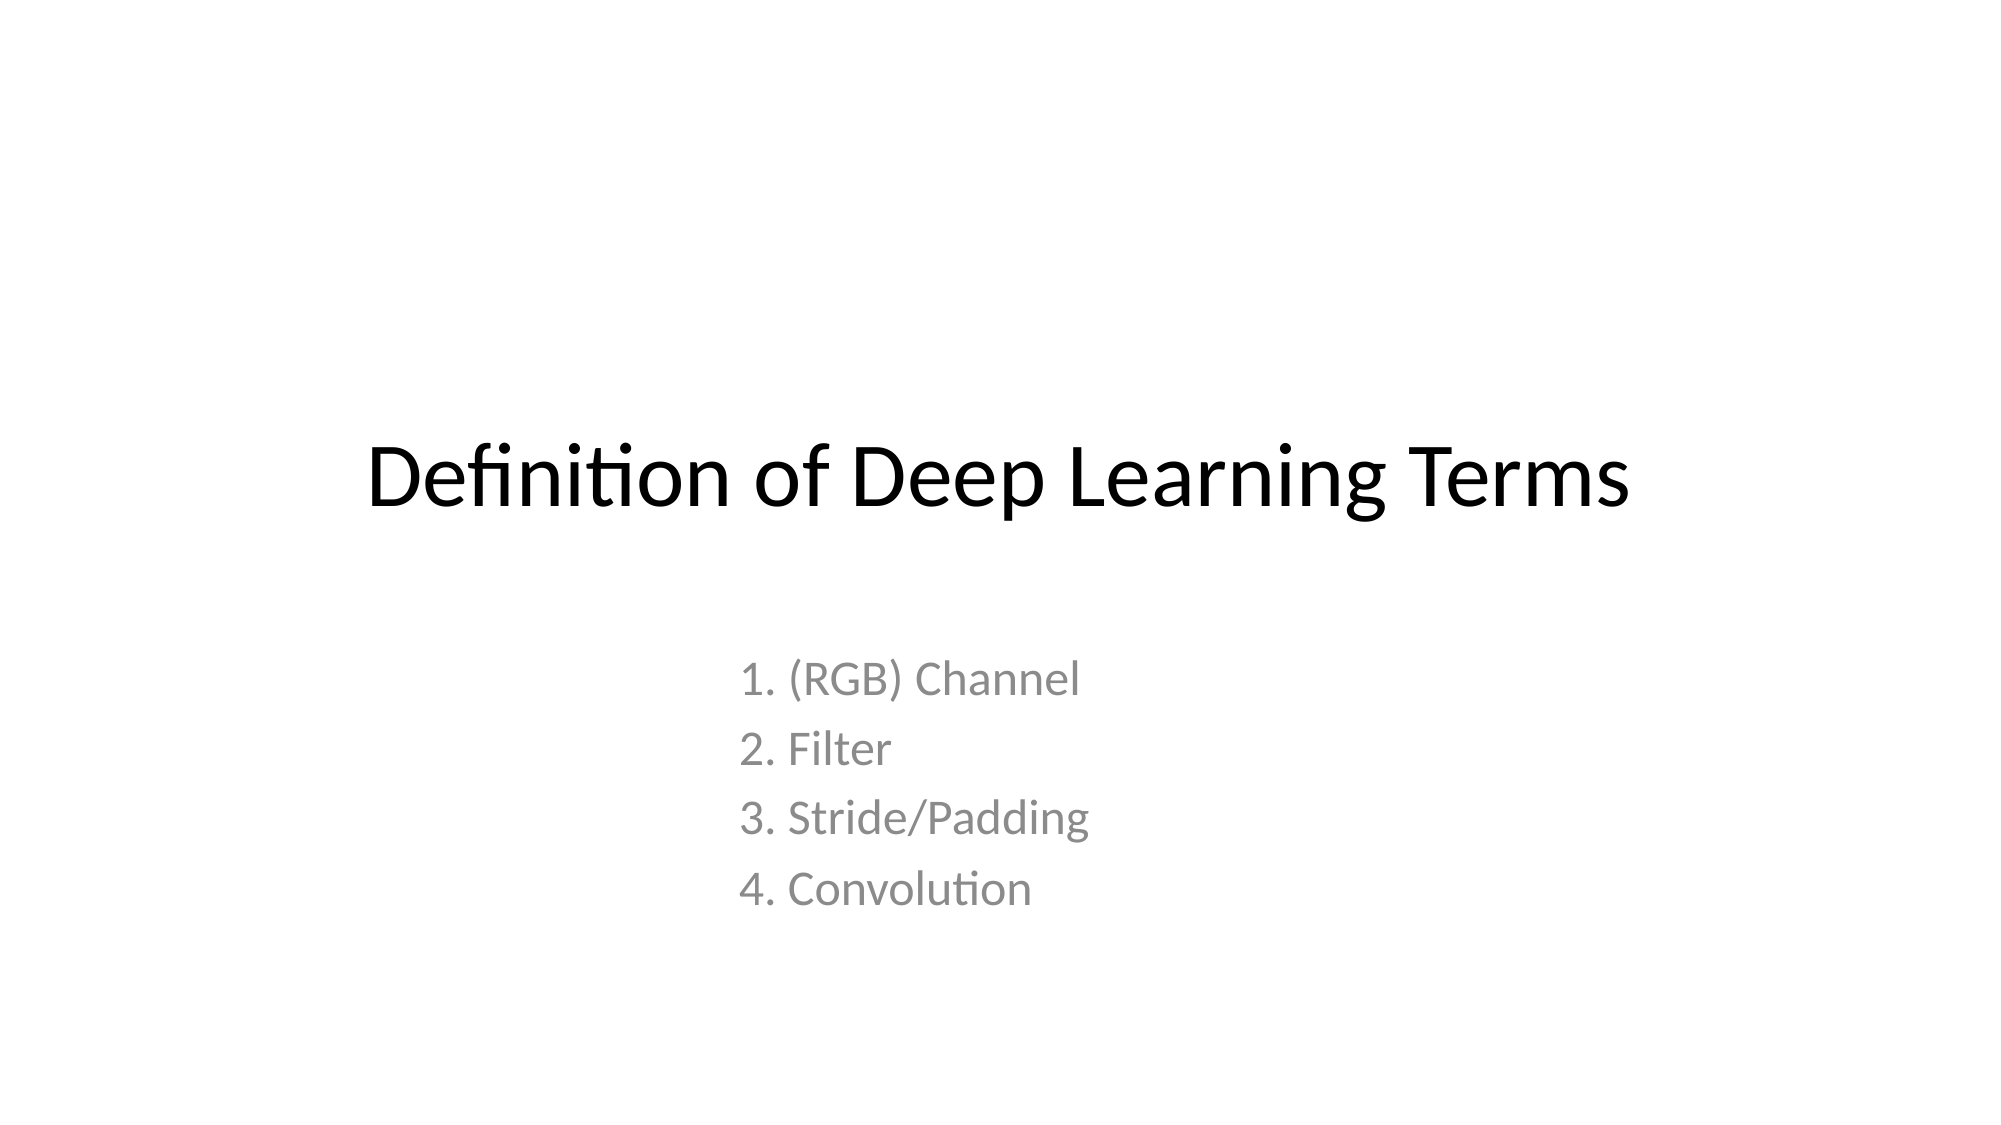

# Definition of Deep Learning Terms
1. (RGB) Channel
2. Filter
3. Stride/Padding
4. Convolution